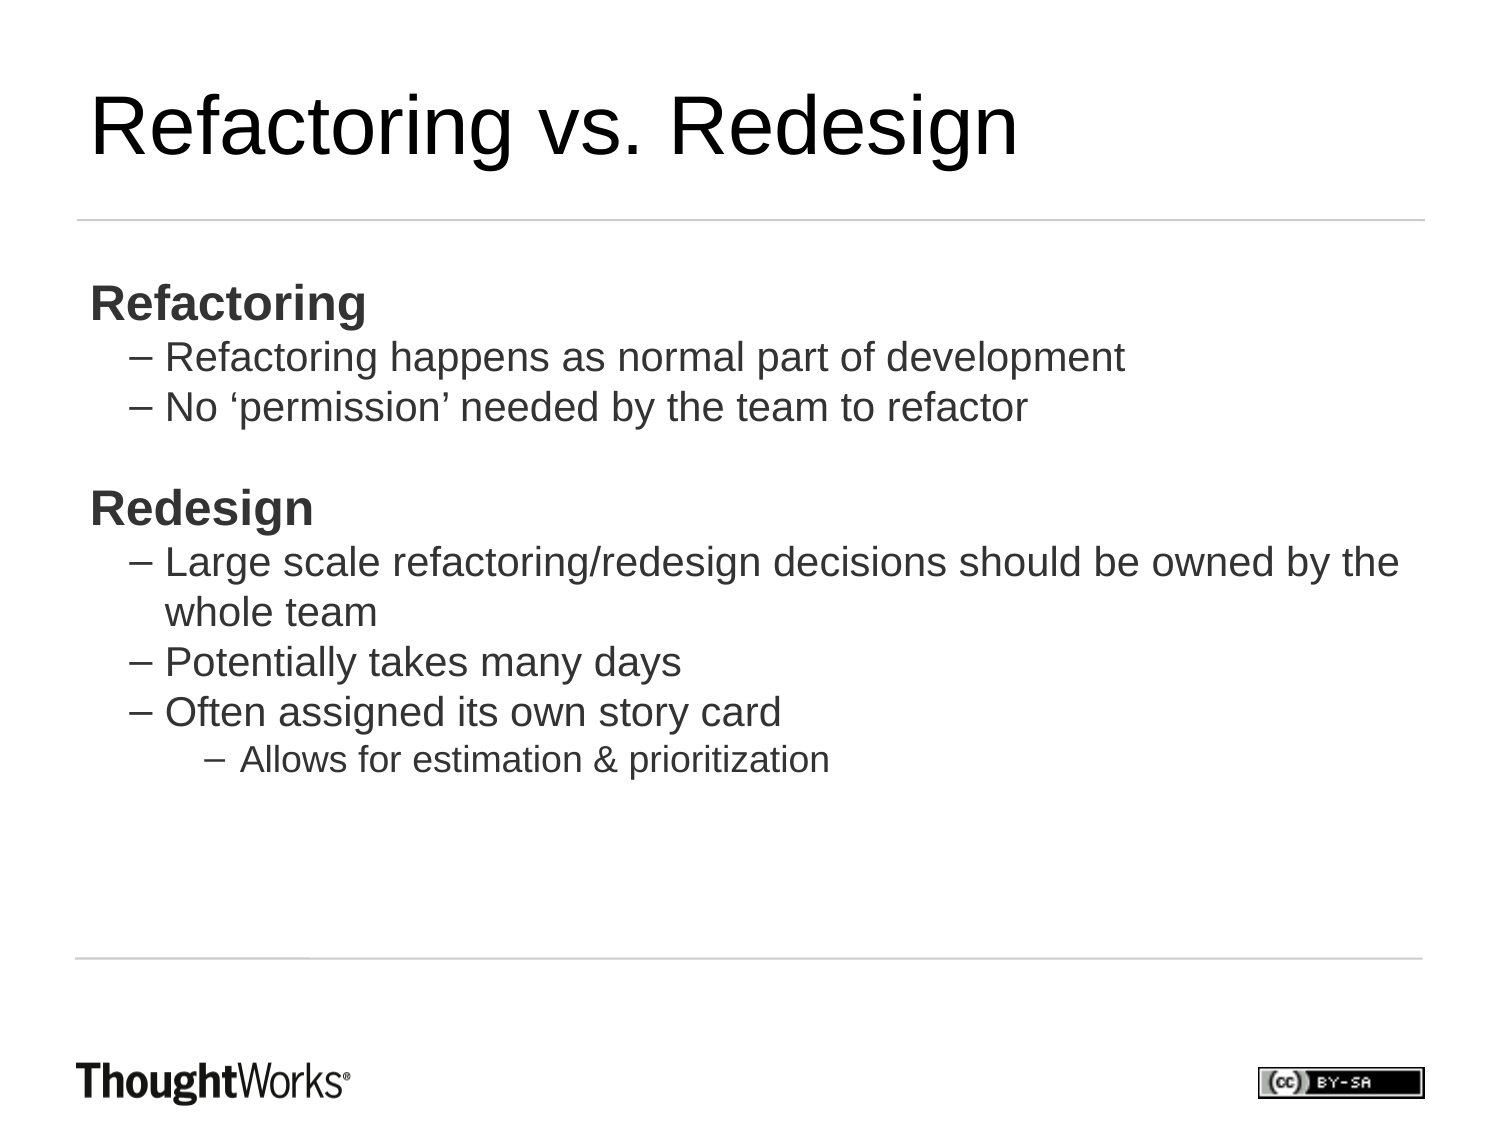

Refactoring vs. Redesign
Refactoring
Refactoring happens as normal part of development
No ‘permission’ needed by the team to refactor

Redesign
Large scale refactoring/redesign decisions should be owned by the whole team
Potentially takes many days
Often assigned its own story card
Allows for estimation & prioritization